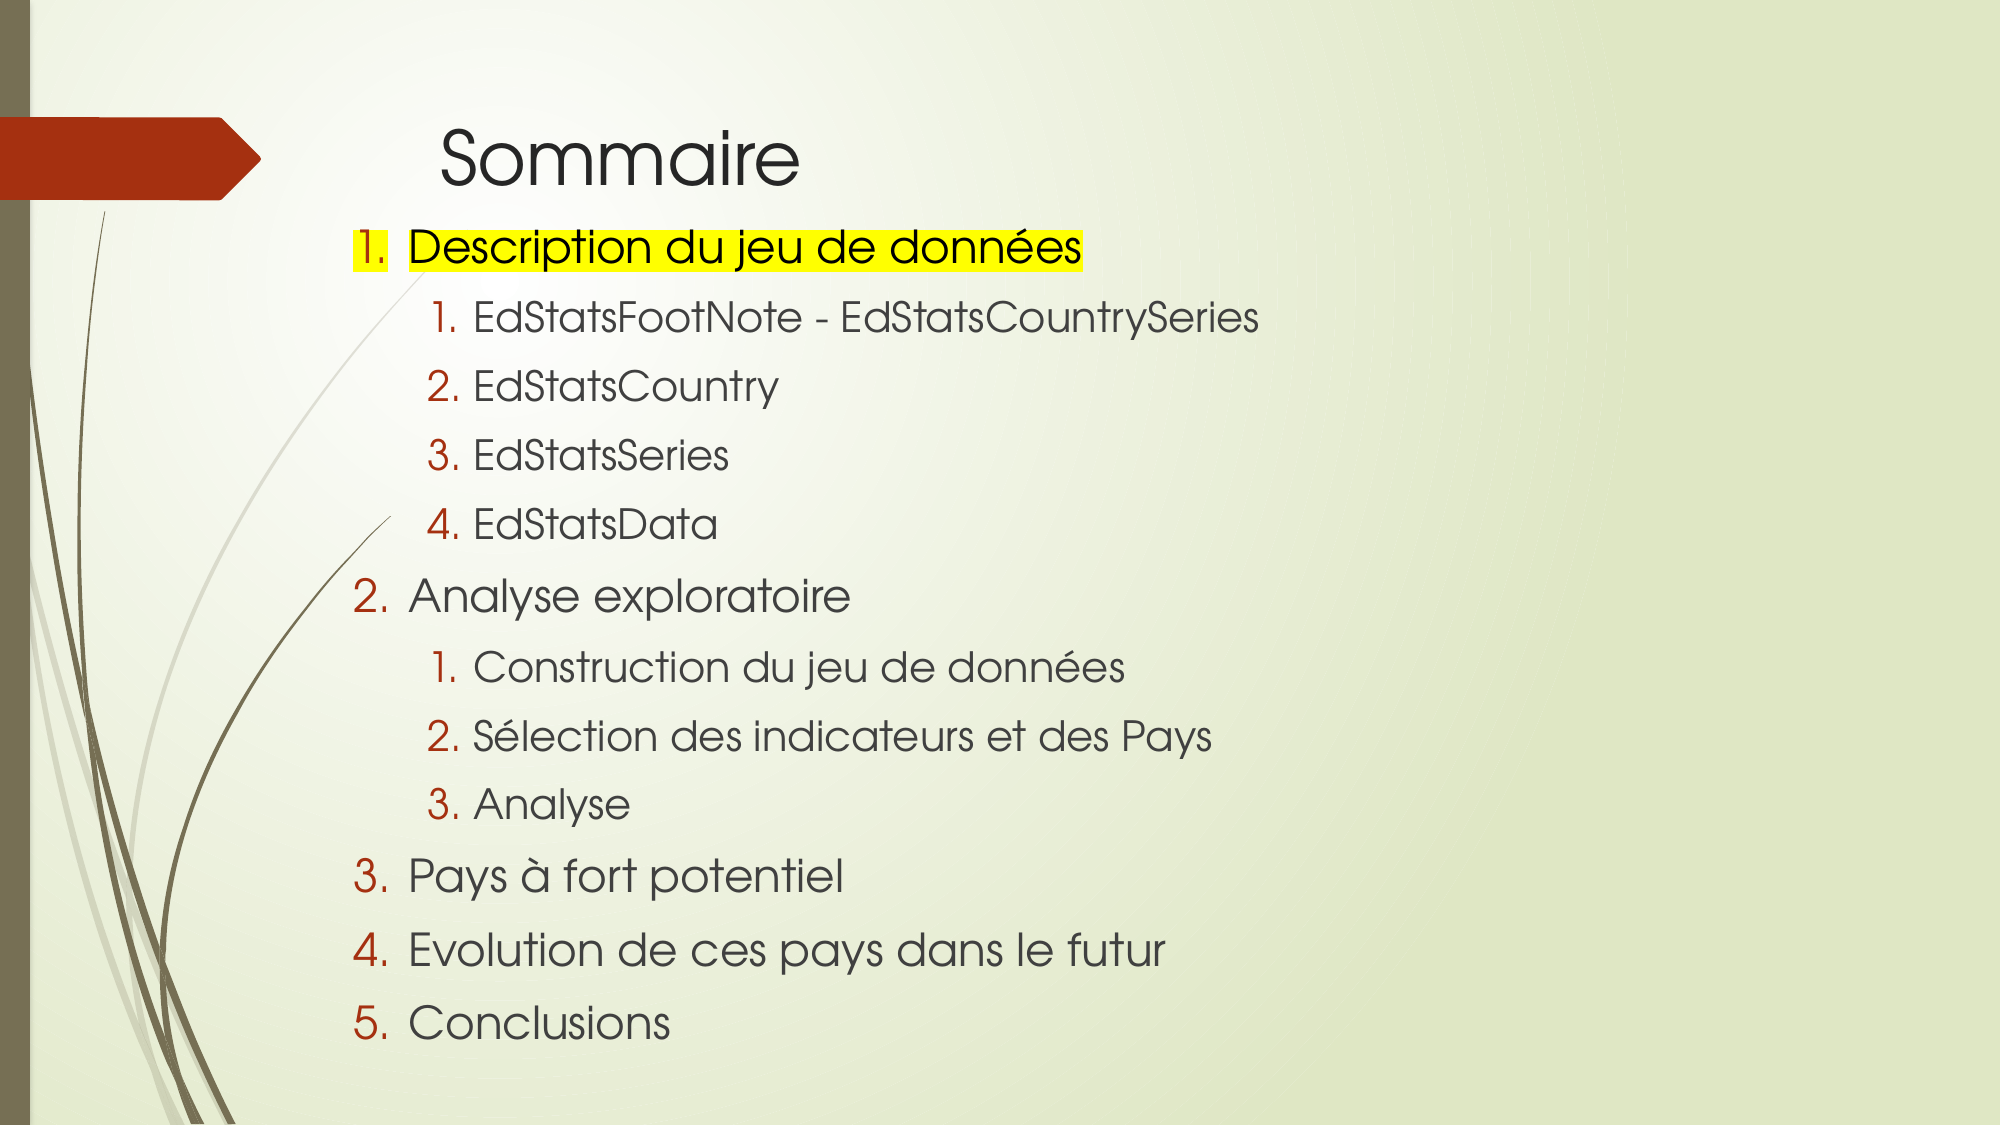

# Sommaire
Description du jeu de données
EdStatsFootNote - EdStatsCountrySeries
EdStatsCountry
EdStatsSeries
EdStatsData
Analyse exploratoire
Construction du jeu de données
Sélection des indicateurs et des Pays
Analyse
Pays à fort potentiel
Evolution de ces pays dans le futur
Conclusions